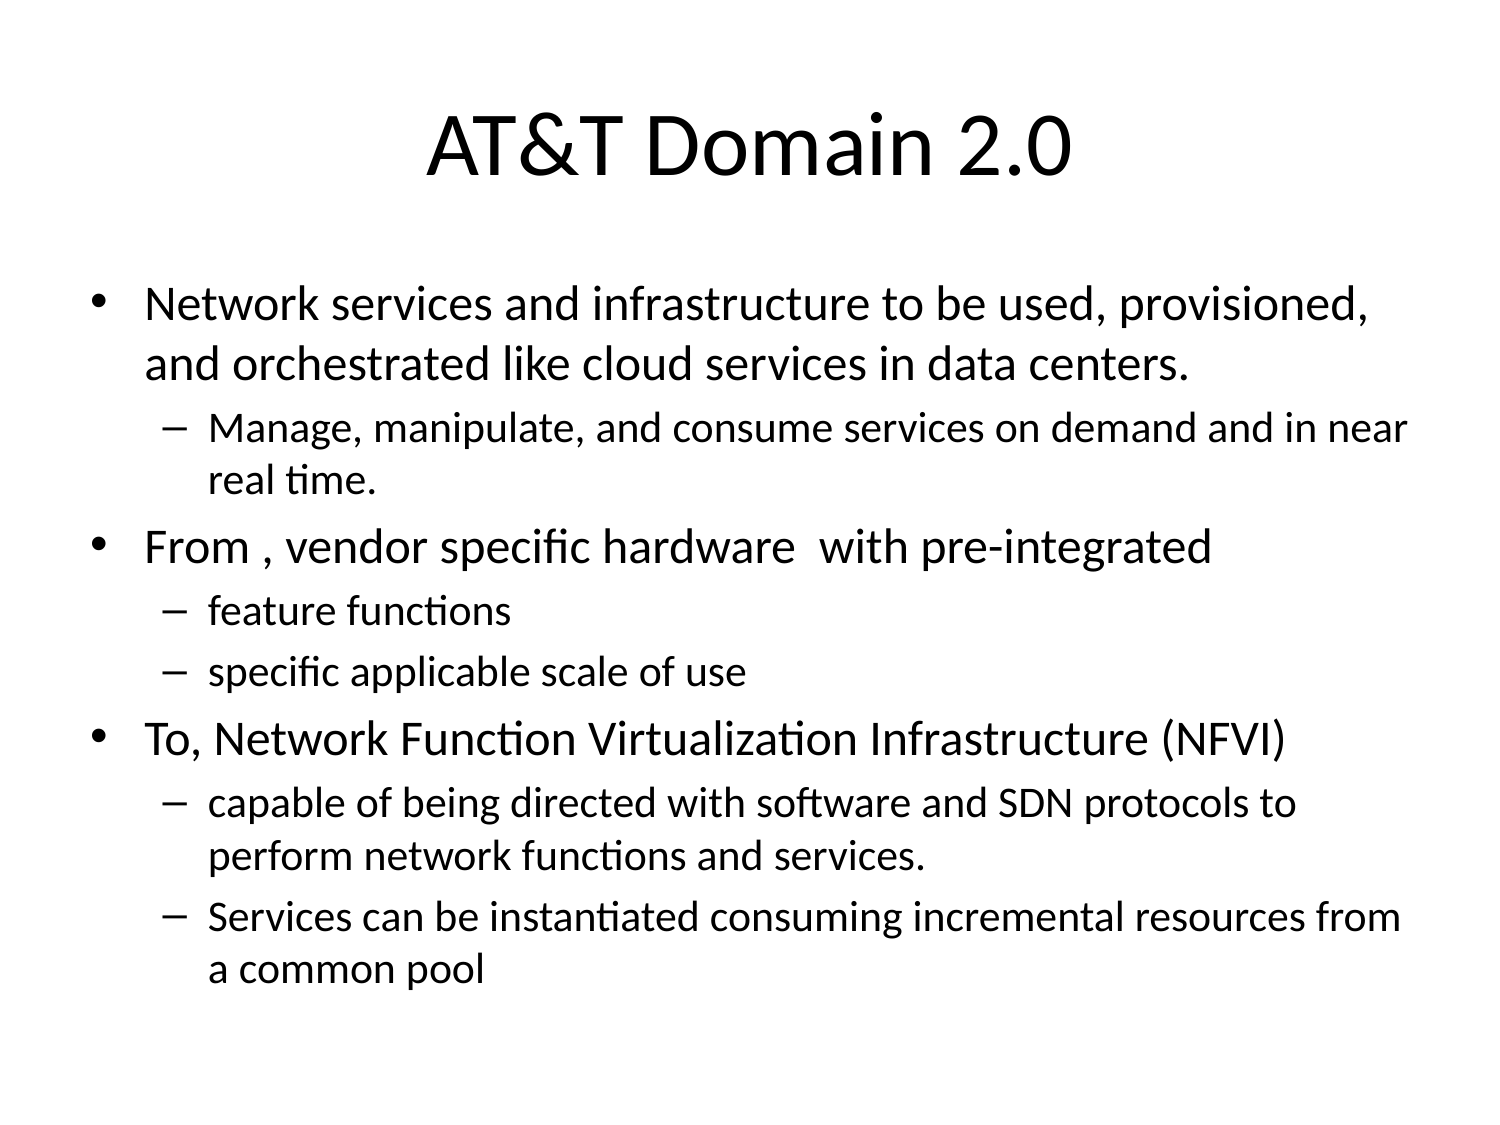

# AT&T Domain 2.0
Network services and infrastructure to be used, provisioned, and orchestrated like cloud services in data centers.
Manage, manipulate, and consume services on demand and in near real time.
From , vendor specific hardware  with pre-integrated
feature functions
specific applicable scale of use
To, Network Function Virtualization Infrastructure (NFVI)
capable of being directed with software and SDN protocols to perform network functions and services.
Services can be instantiated consuming incremental resources from a common pool